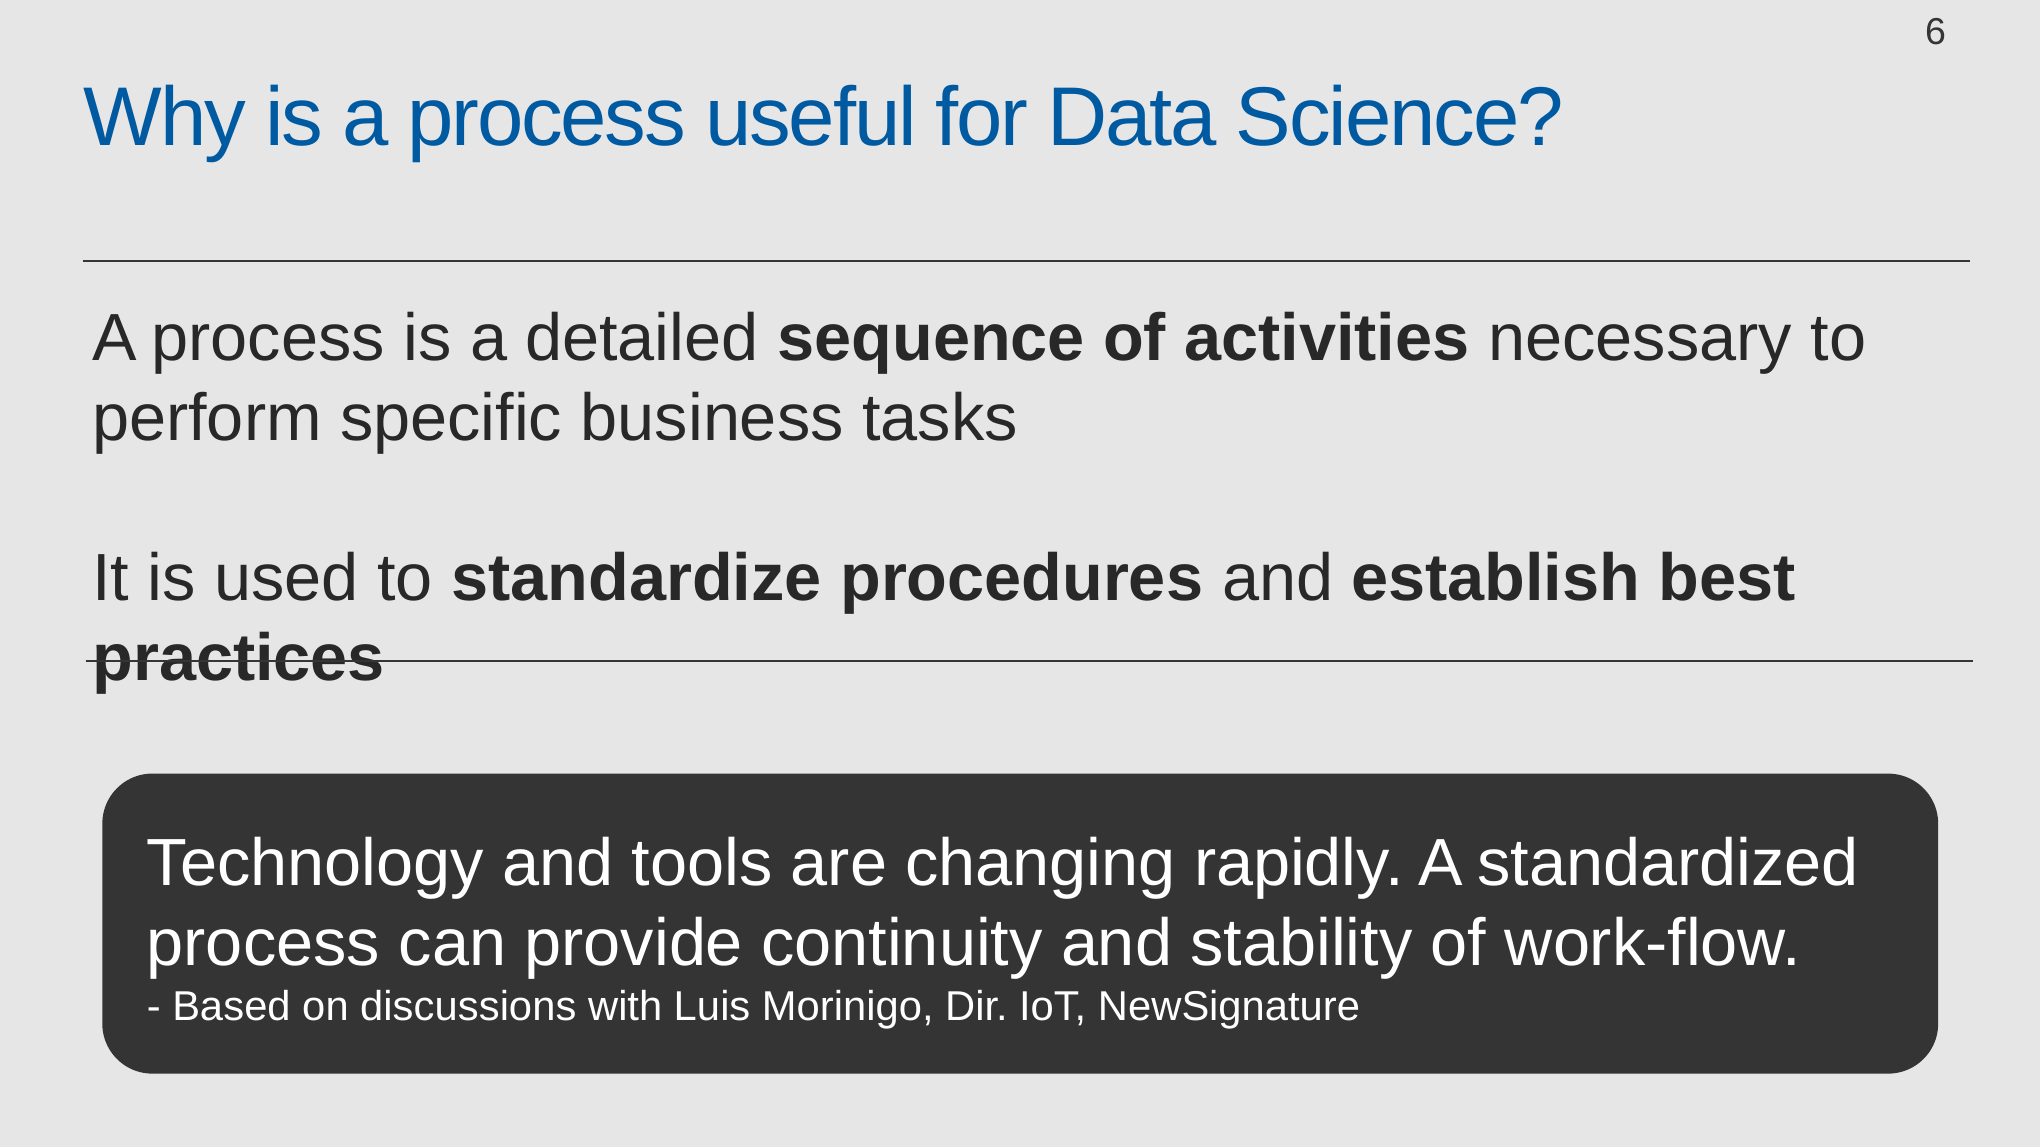

6
# Why is a process useful for Data Science?
A process is a detailed sequence of activities necessary to perform specific business tasks

It is used to standardize procedures and establish best practices
Technology and tools are changing rapidly. A standardized process can provide continuity and stability of work-flow.
- Based on discussions with Luis Morinigo, Dir. IoT, NewSignature